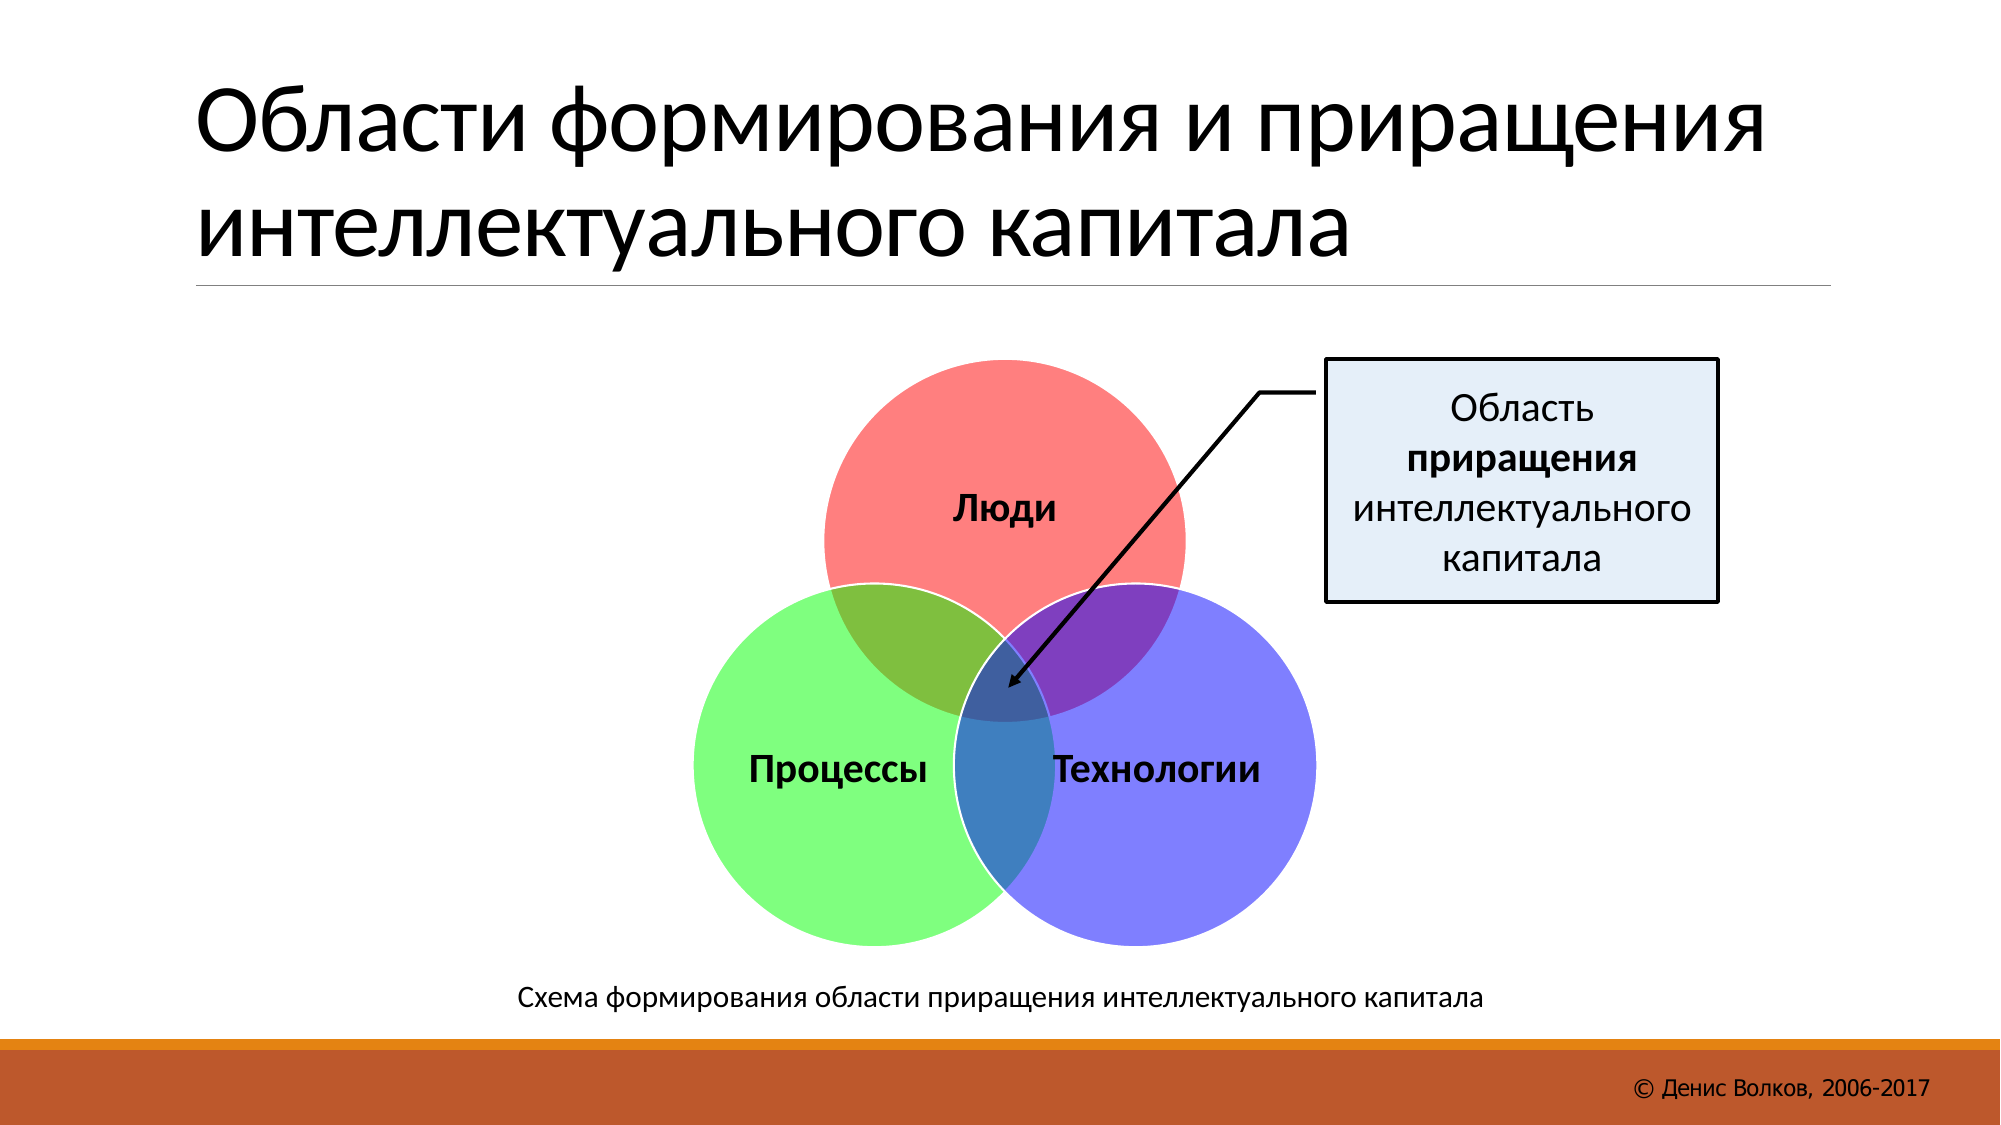

# Области формирования и приращения интеллектуального капитала
Люди
Процессы
Технологии
Область приращения интеллектуального капитала
Схема формирования области приращения интеллектуального капитала
© Денис Волков, 2006-2017